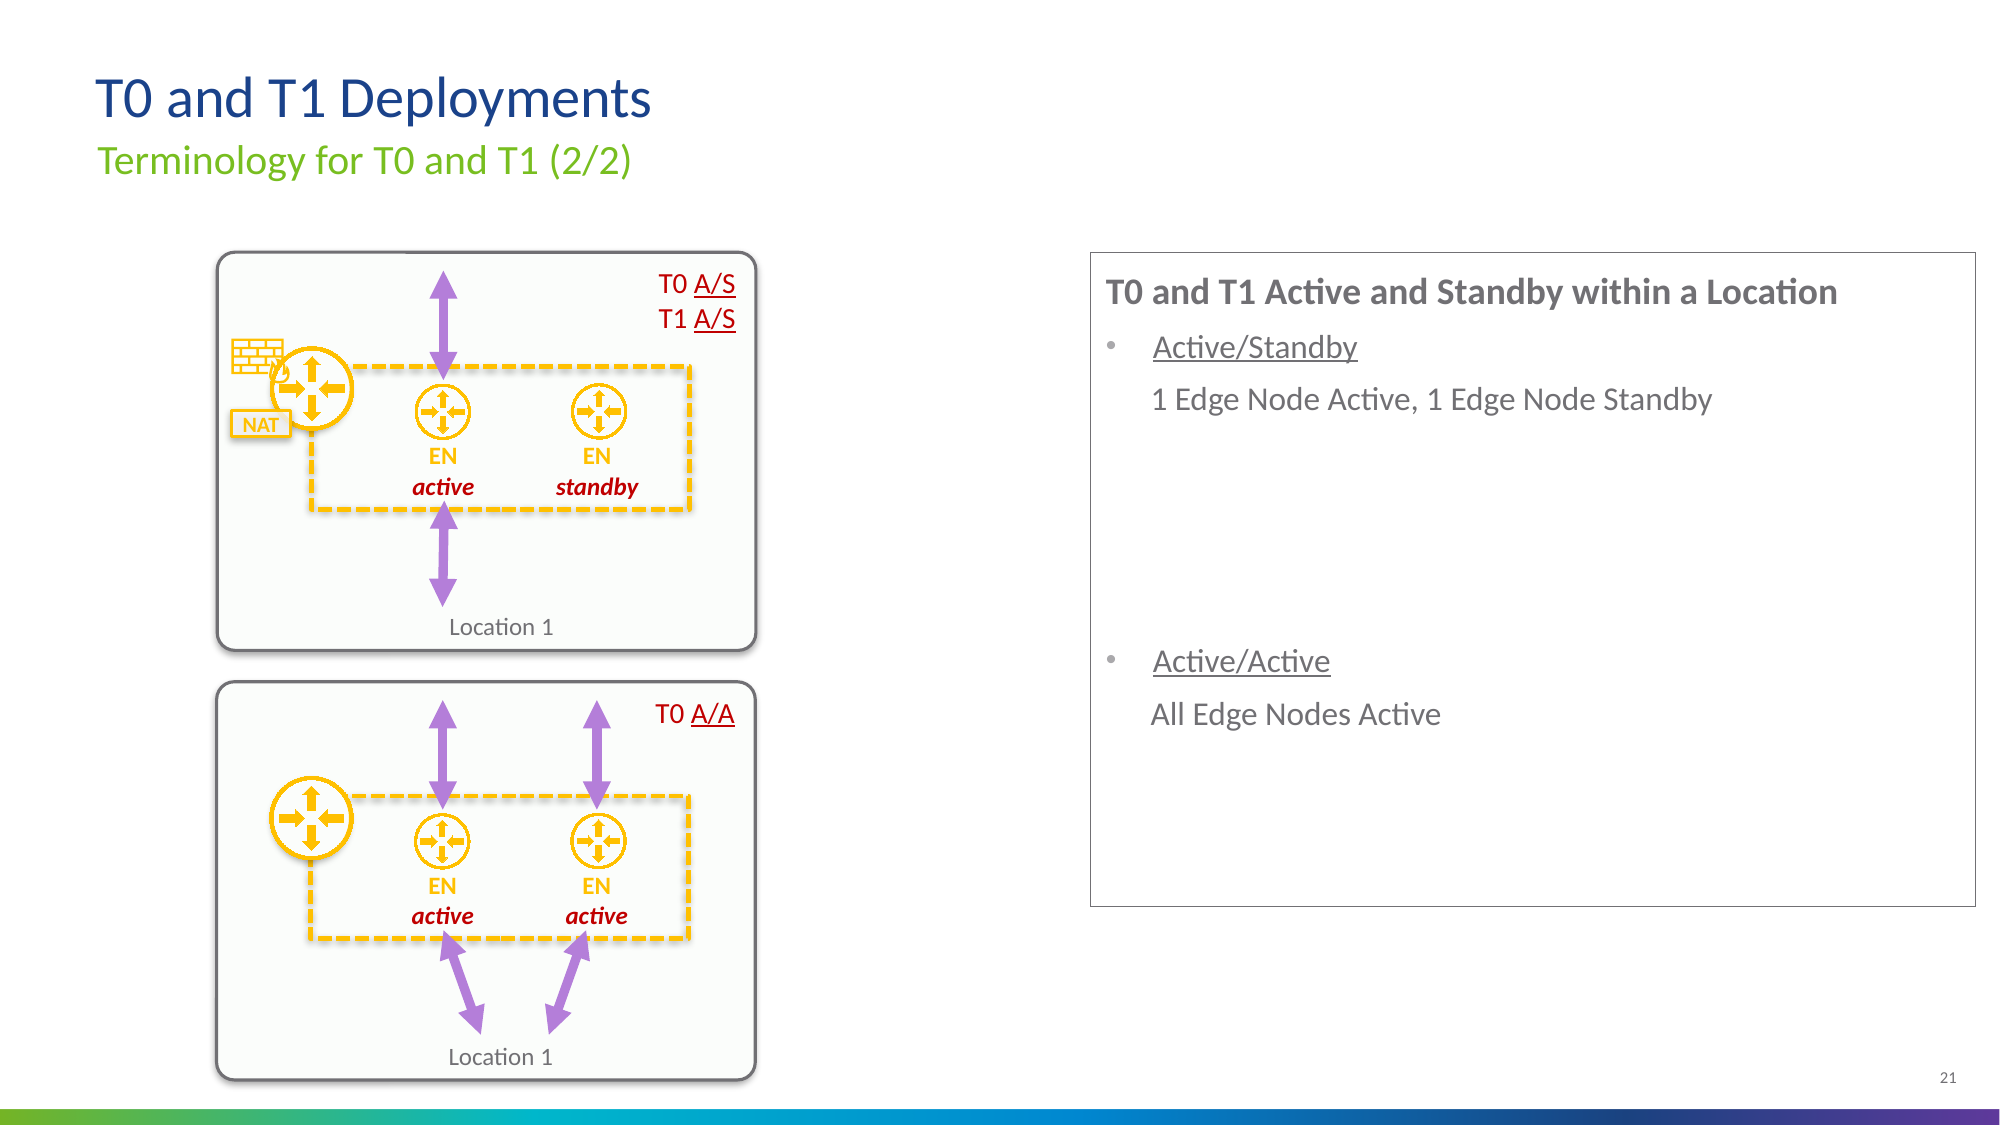

# T0 and T1 Deployments
Terminology for T0 and T1 (2/2)
T0 A/S
T1 A/S

Location 1

NAT
T0 and T1 Active and Standby within a Location
Active/Standby
1 Edge Node Active, 1 Edge Node Standby

Active/Active
All Edge Nodes Active
EN
active
EN
standby
T0 A/A

Location 1
EN
active
EN
active